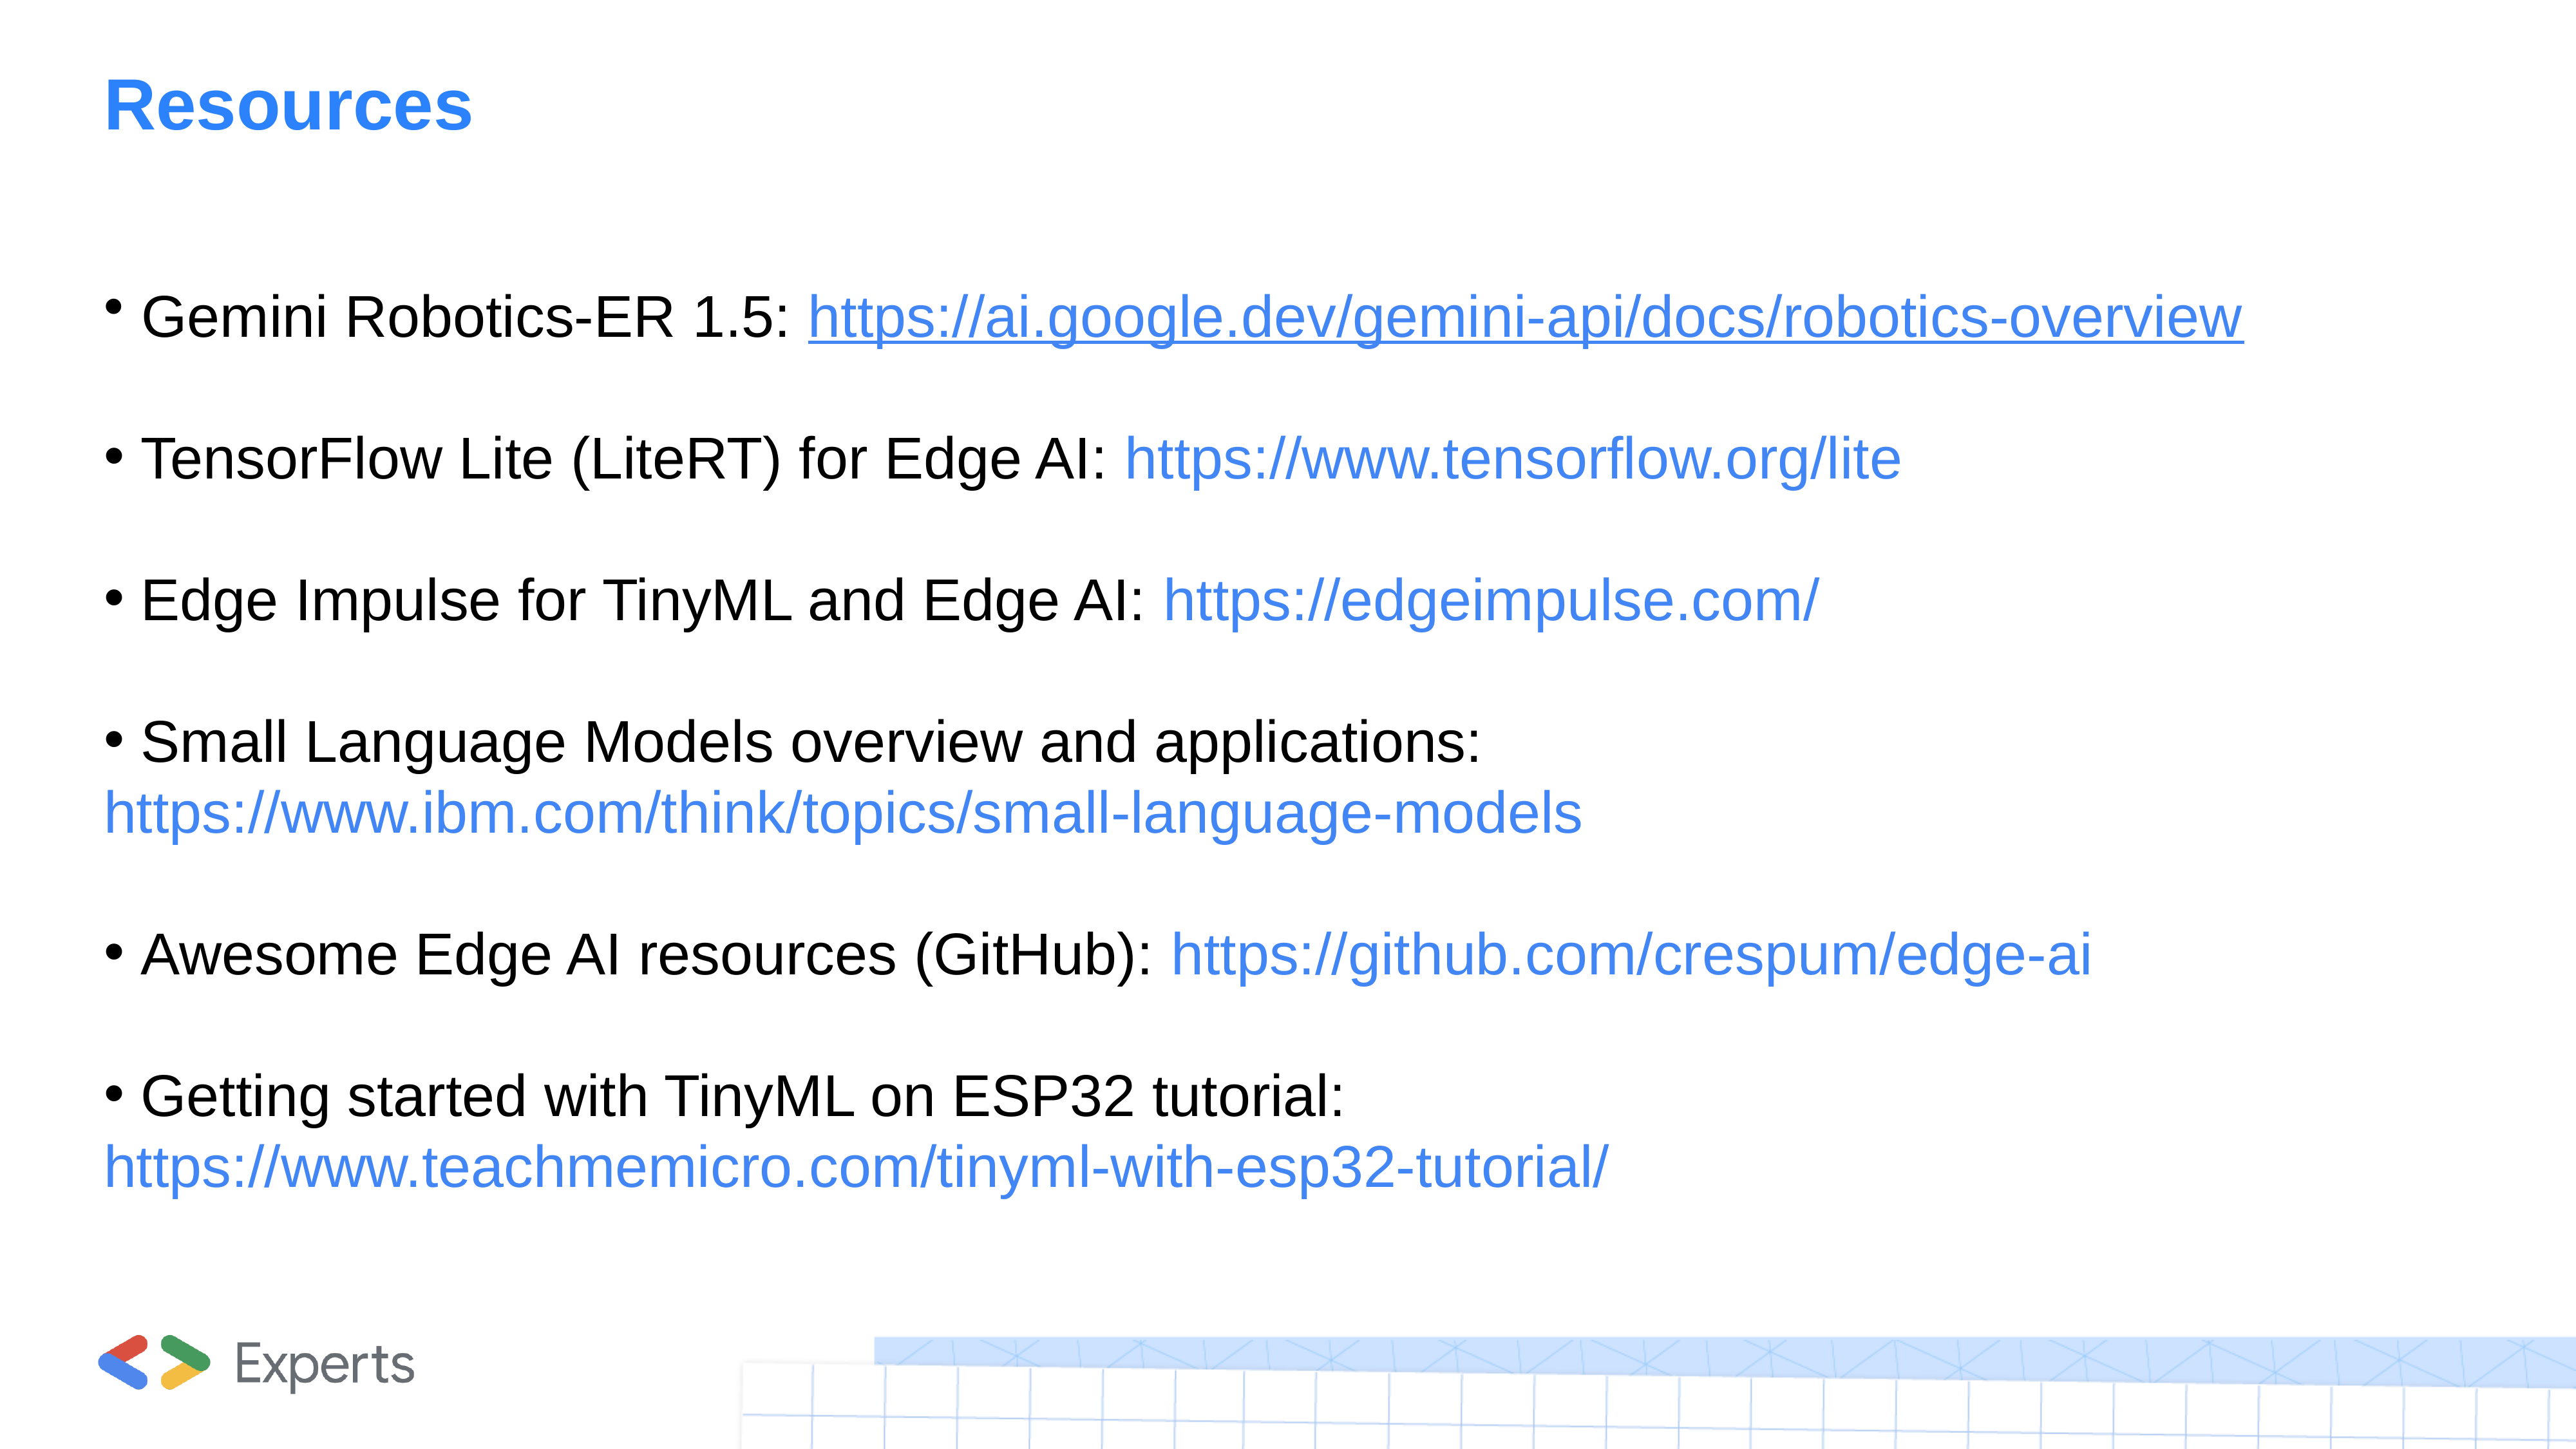

# Resources
 Gemini Robotics-ER 1.5: https://ai.google.dev/gemini-api/docs/robotics-overview

 TensorFlow Lite (LiteRT) for Edge AI: https://www.tensorflow.org/lite

 Edge Impulse for TinyML and Edge AI: https://edgeimpulse.com/

 Small Language Models overview and applications: https://www.ibm.com/think/topics/small-language-models

 Awesome Edge AI resources (GitHub): https://github.com/crespum/edge-ai

 Getting started with TinyML on ESP32 tutorial: https://www.teachmemicro.com/tinyml-with-esp32-tutorial/